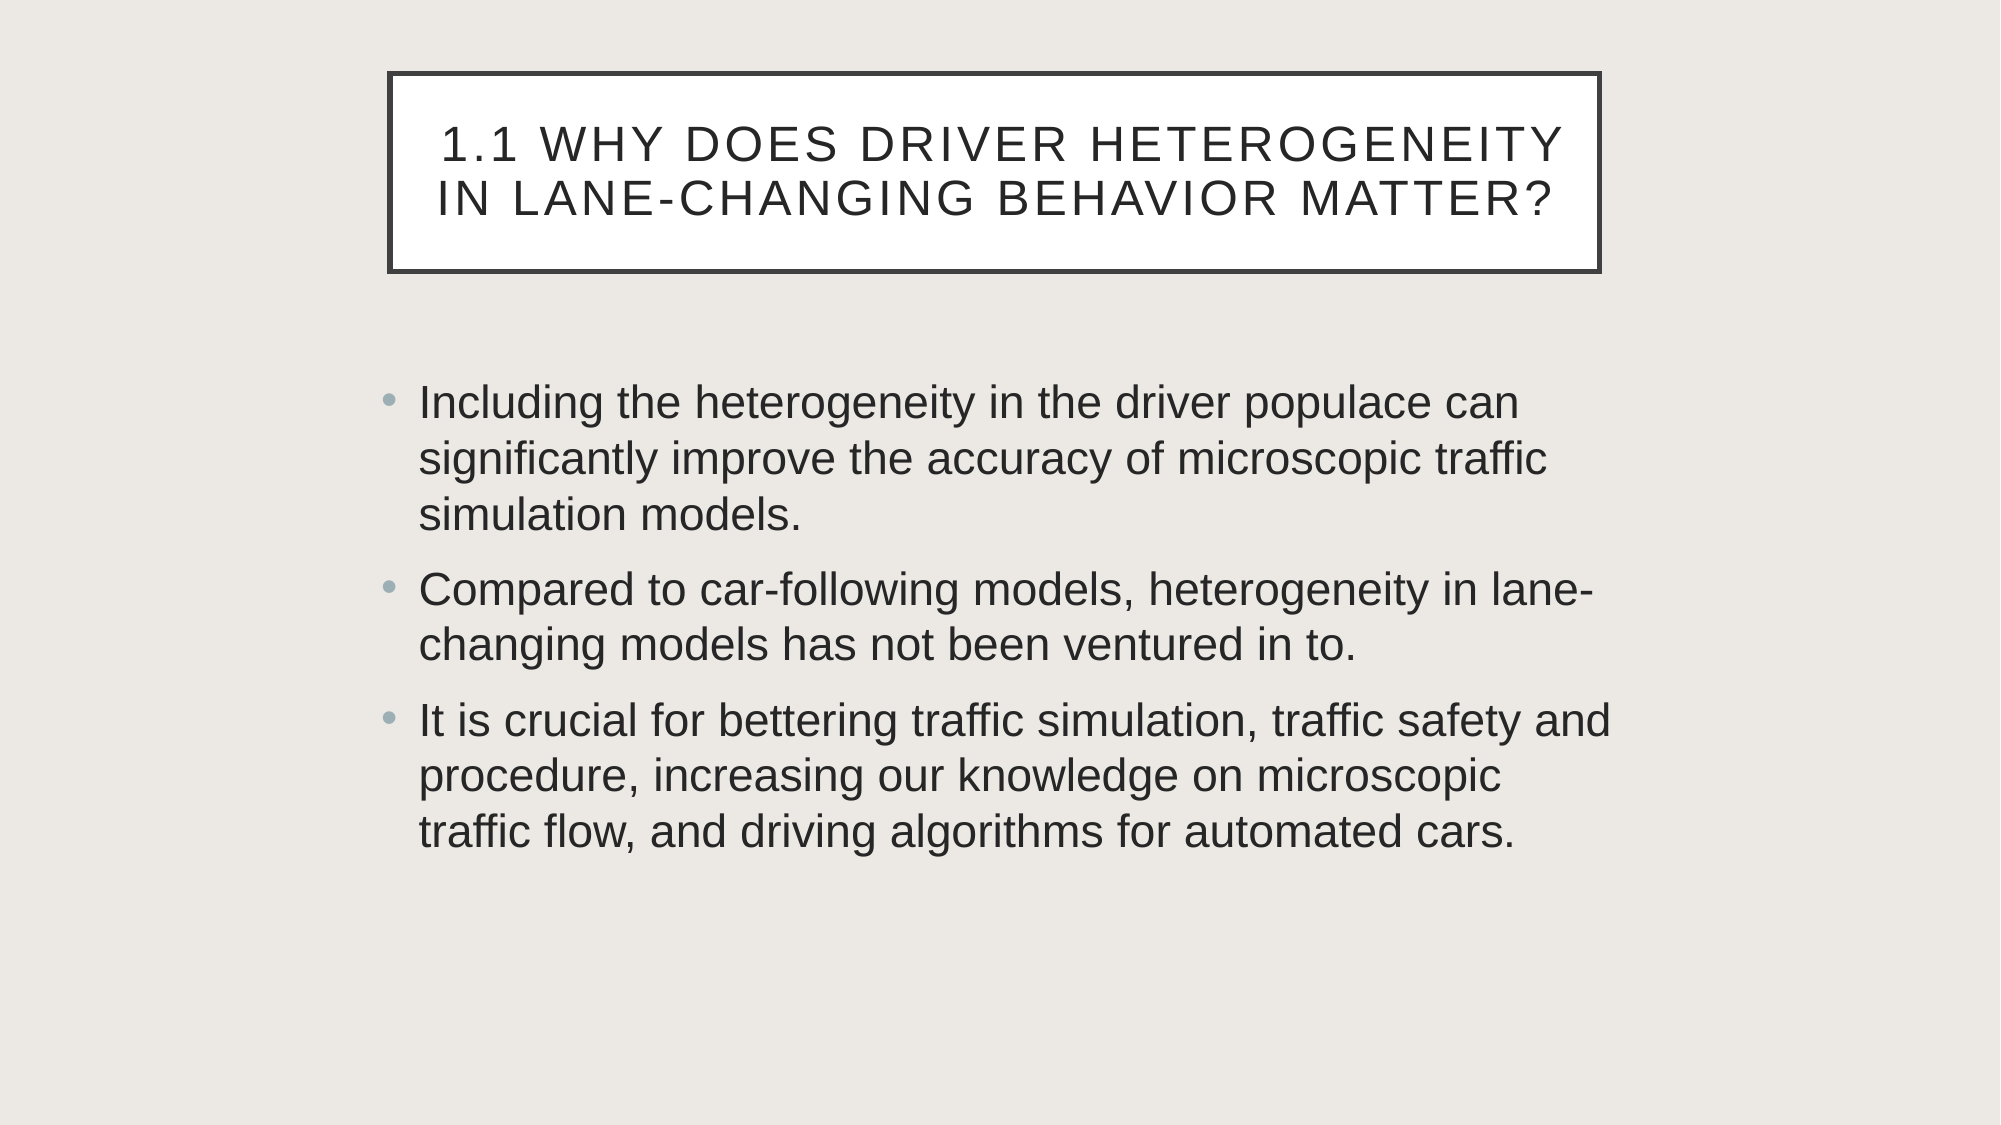

# 1.1 Why does driver heterogeneity in lane-changing behavior matter?
Including the heterogeneity in the driver populace can significantly improve the accuracy of microscopic traffic simulation models.
Compared to car-following models, heterogeneity in lane-changing models has not been ventured in to.
It is crucial for bettering traffic simulation, traffic safety and procedure, increasing our knowledge on microscopic traffic flow, and driving algorithms for automated cars.